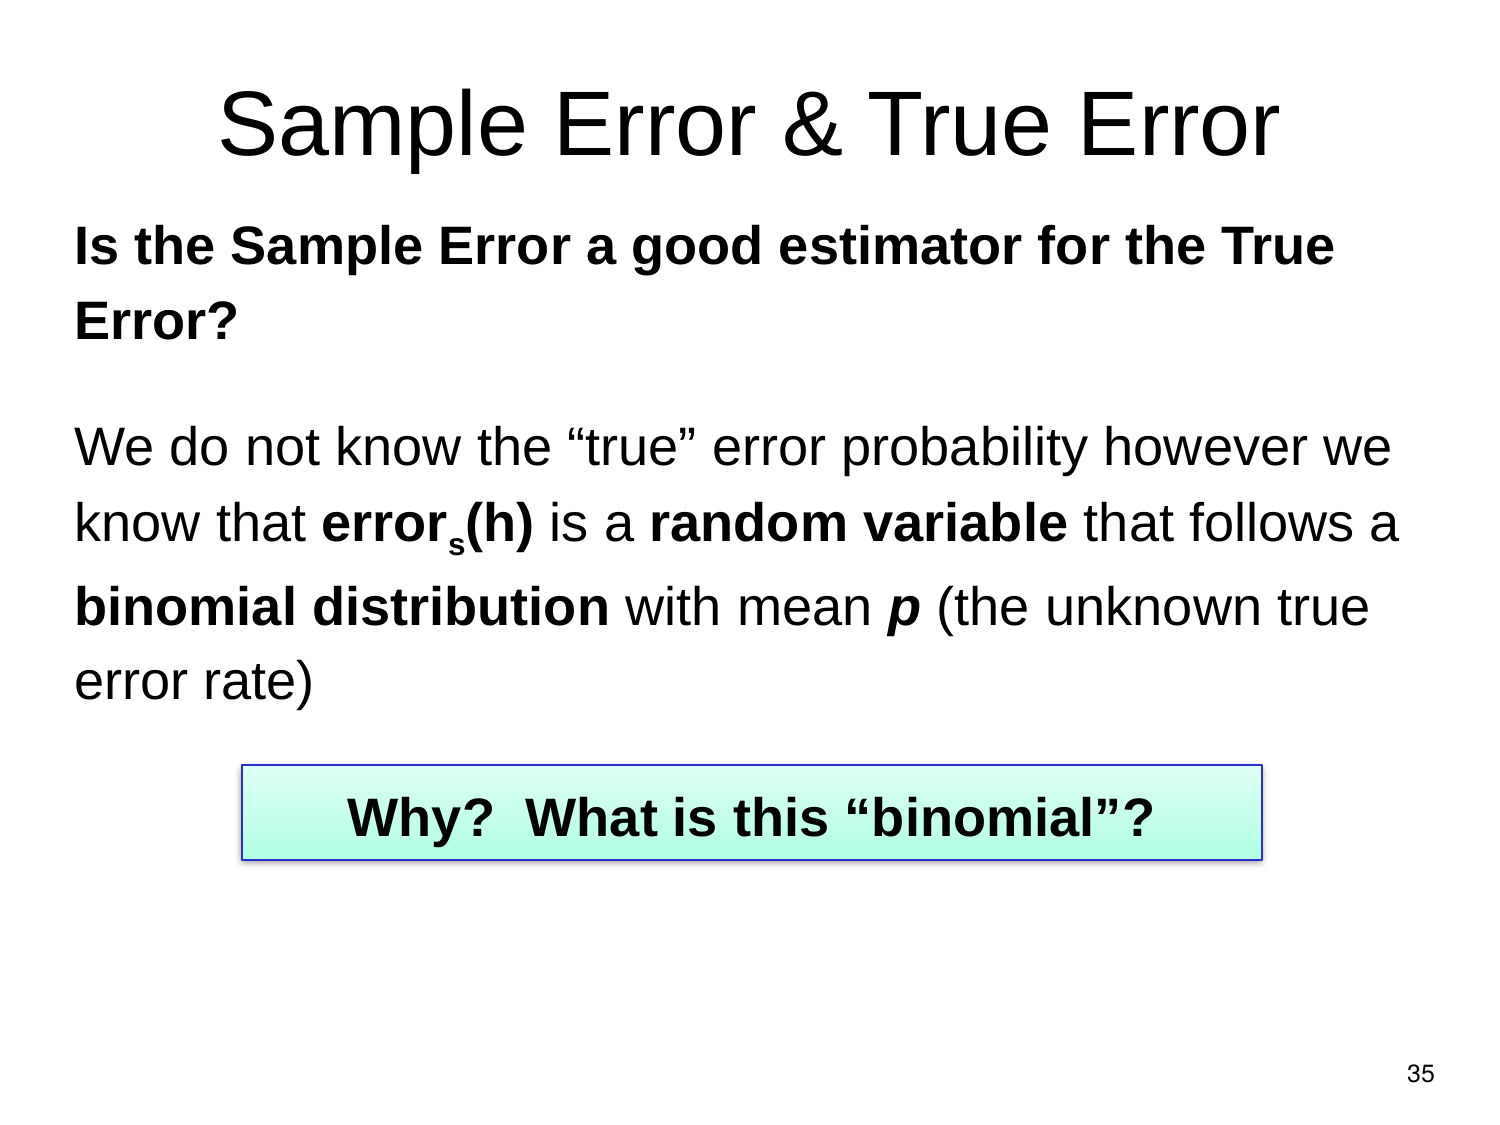

# Sample Error & True Error
Is the Sample Error a good estimator for the True Error?

We do not know the “true” error probability however we know that errors(h) is a random variable that follows a binomial distribution with mean p (the unknown true error rate)

Why?  What is this “binomial”?
35